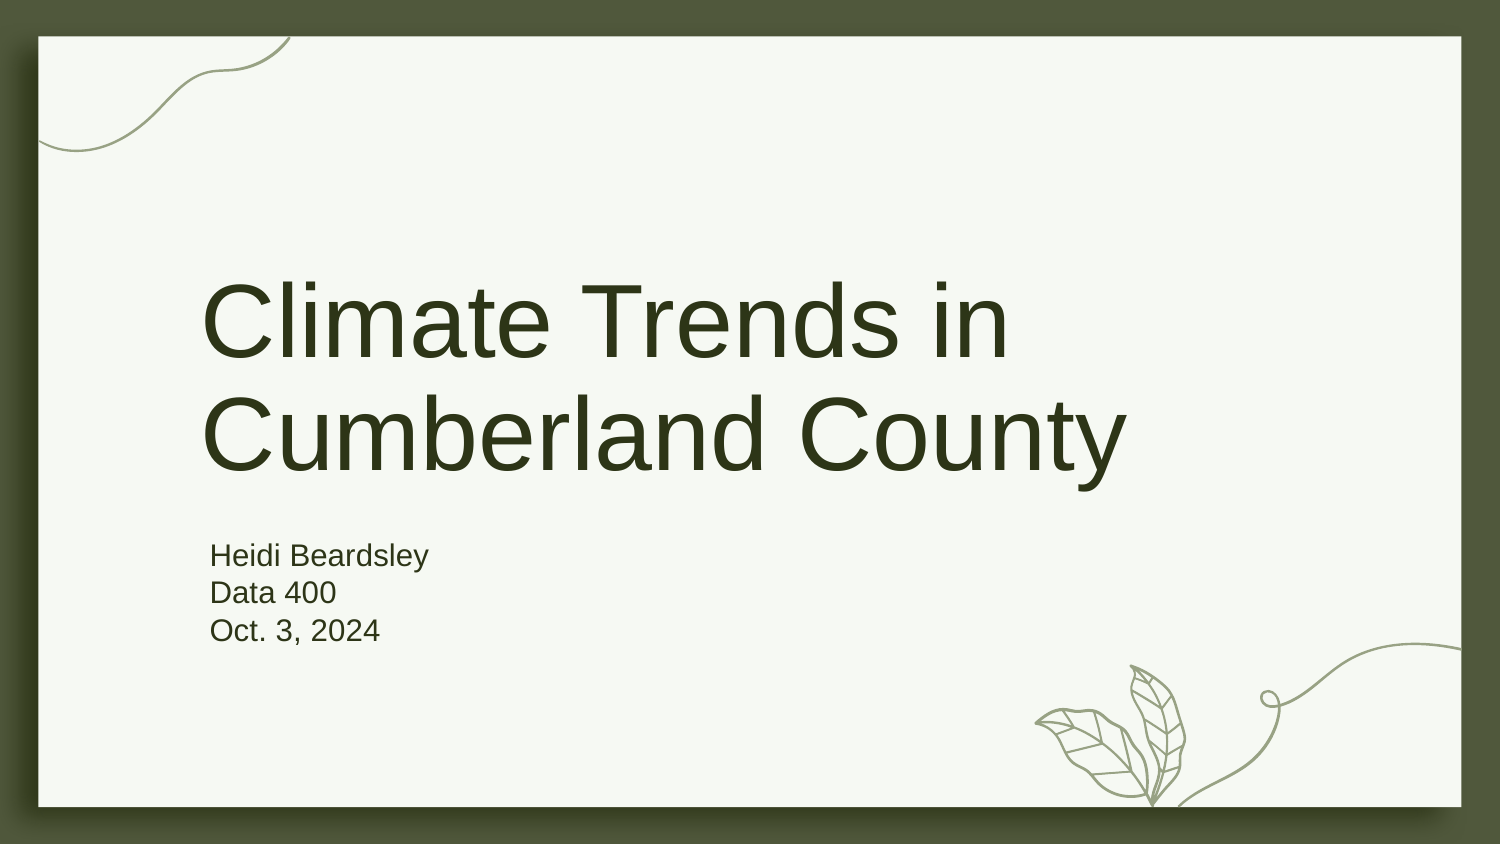

# Climate Trends in Cumberland County
Heidi Beardsley
Data 400
Oct. 3, 2024